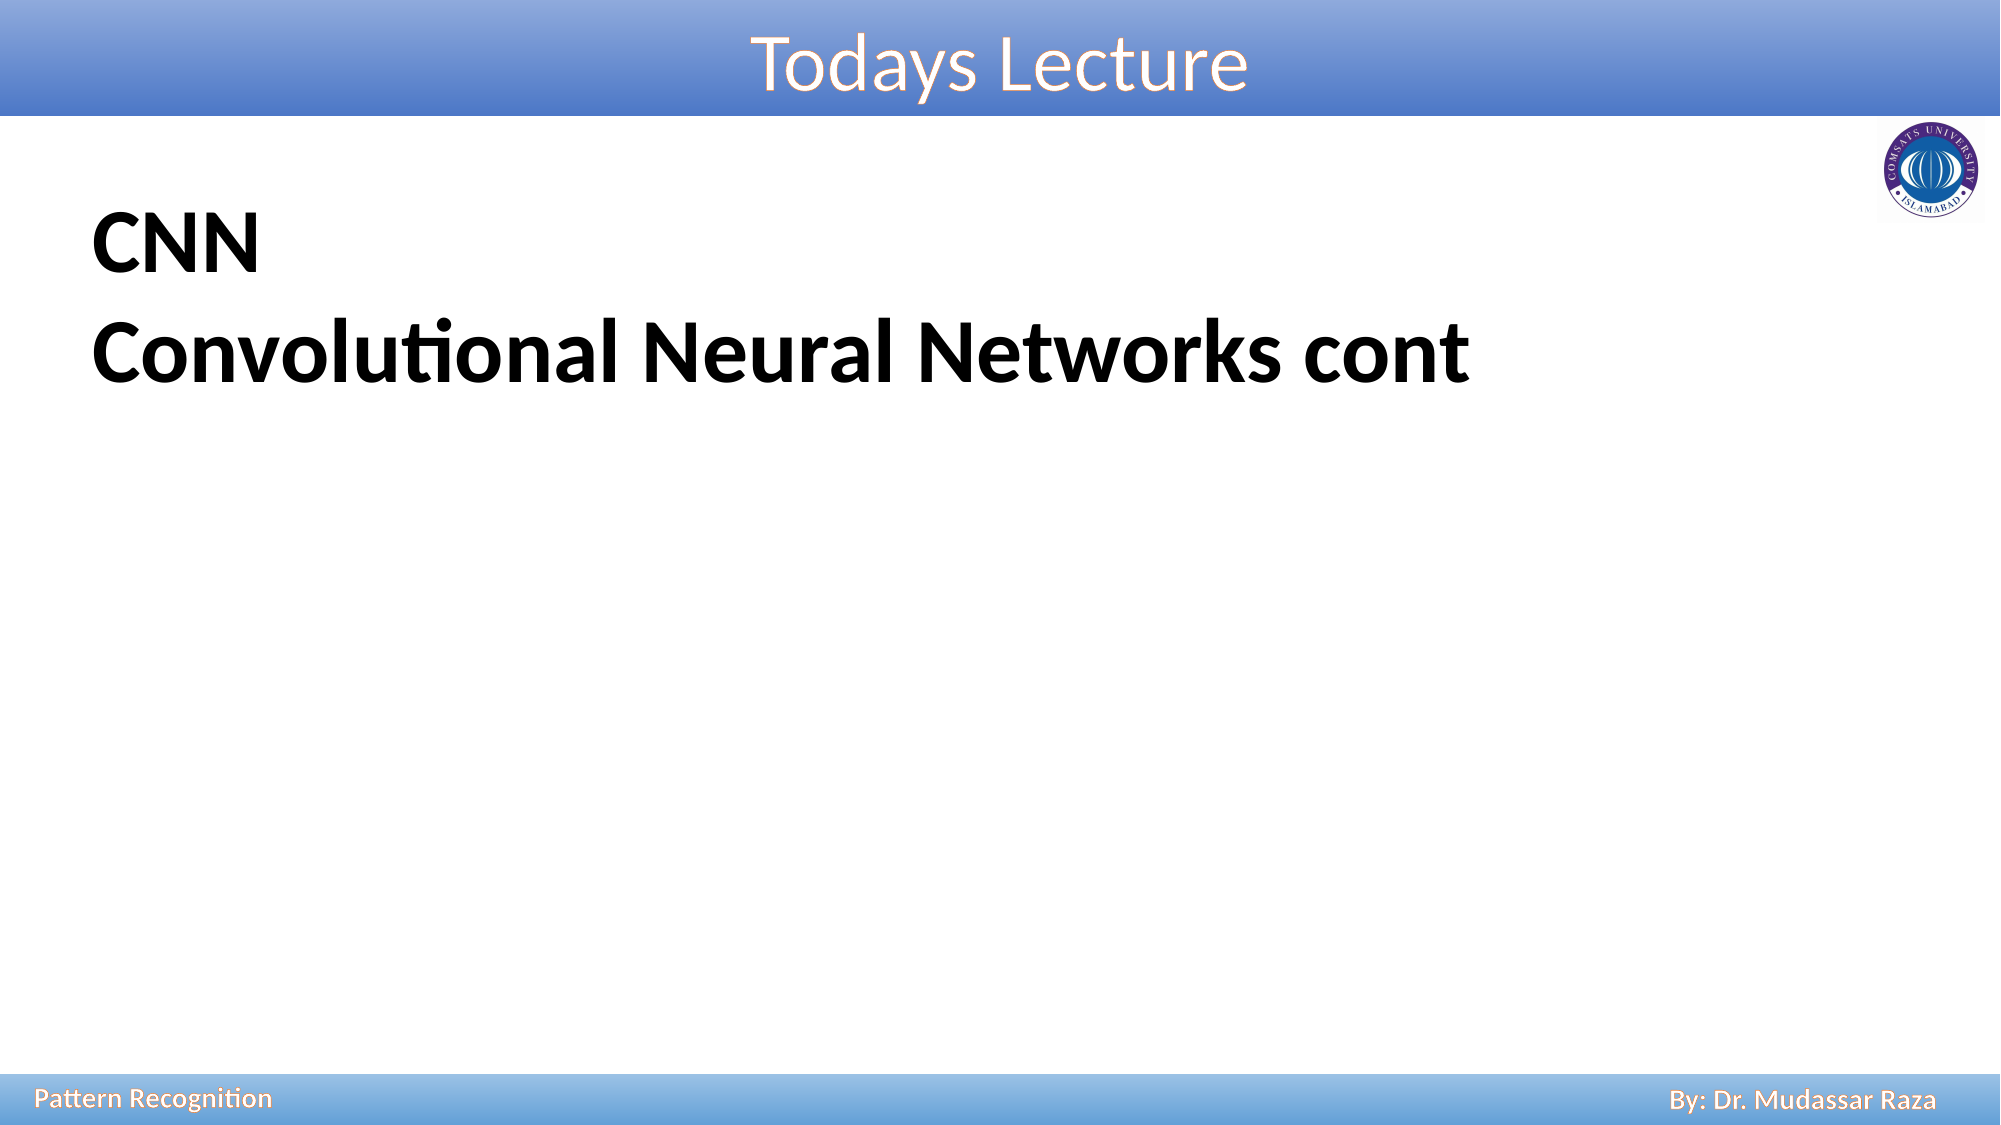

Todays Lecture
CNN
Convolutional Neural Networks cont